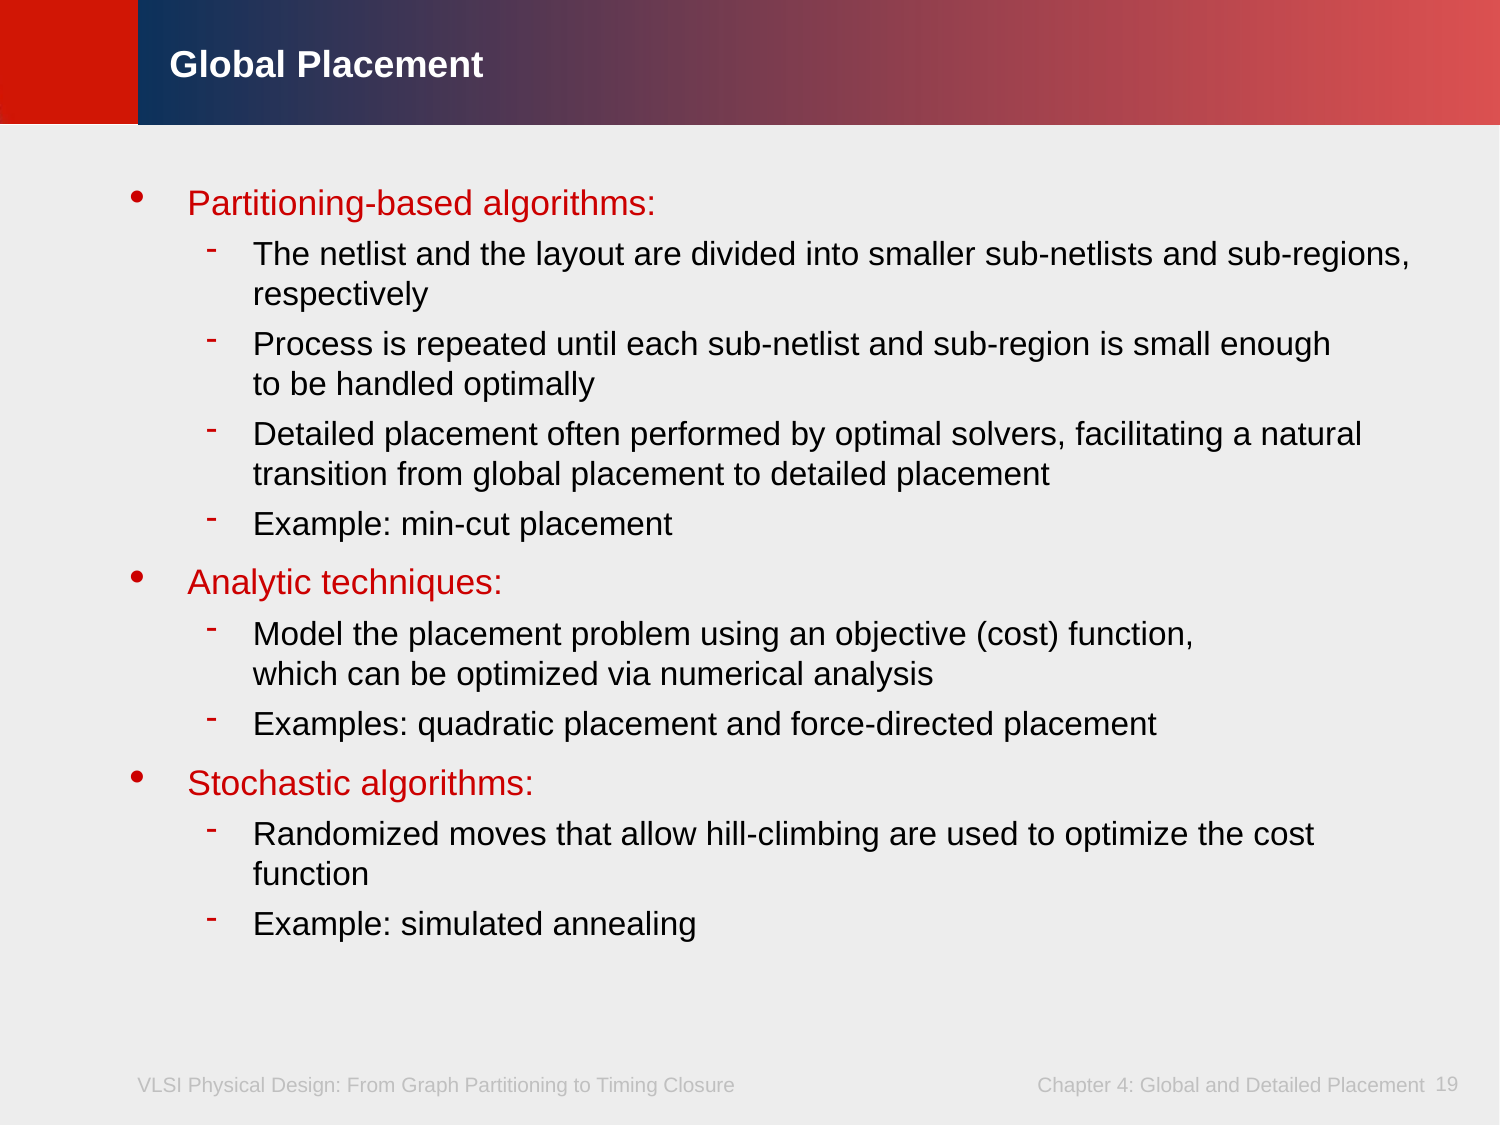

# Global Placement
Partitioning-based algorithms:
The netlist and the layout are divided into smaller sub-netlists and sub-regions, respectively
Process is repeated until each sub-netlist and sub-region is small enough
to be handled optimally
Detailed placement often performed by optimal solvers, facilitating a natural transition from global placement to detailed placement
Example: min-cut placement
Analytic techniques:
Model the placement problem using an objective (cost) function,
which can be optimized via numerical analysis
Examples: quadratic placement and force-directed placement
Stochastic algorithms:
Randomized moves that allow hill-climbing are used to optimize the cost function
Example: simulated annealing

19